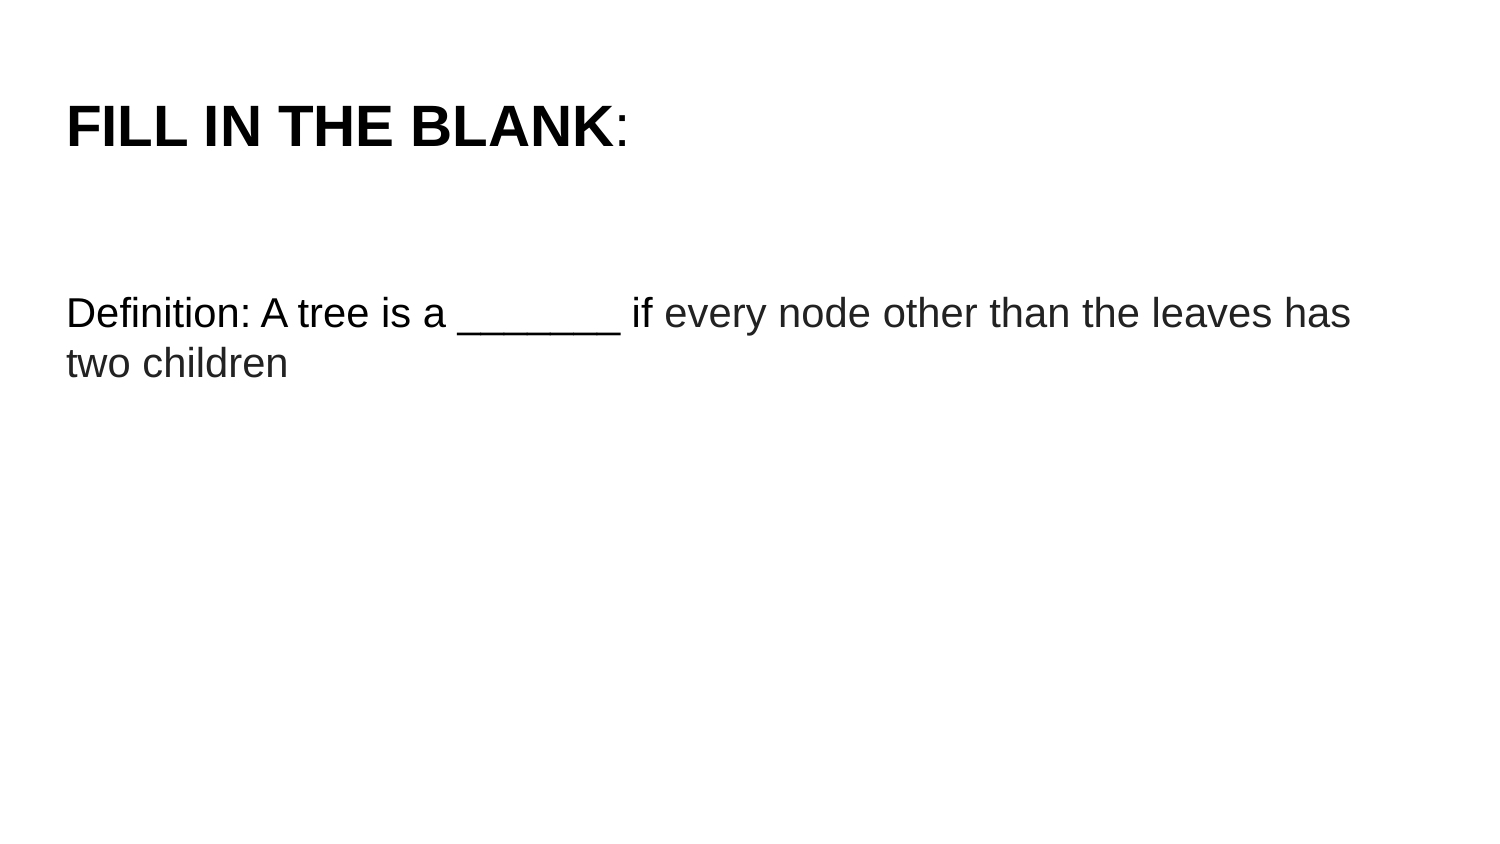

# FILL IN THE BLANK:

Definition: A tree is a _______ if every node other than the leaves has two children